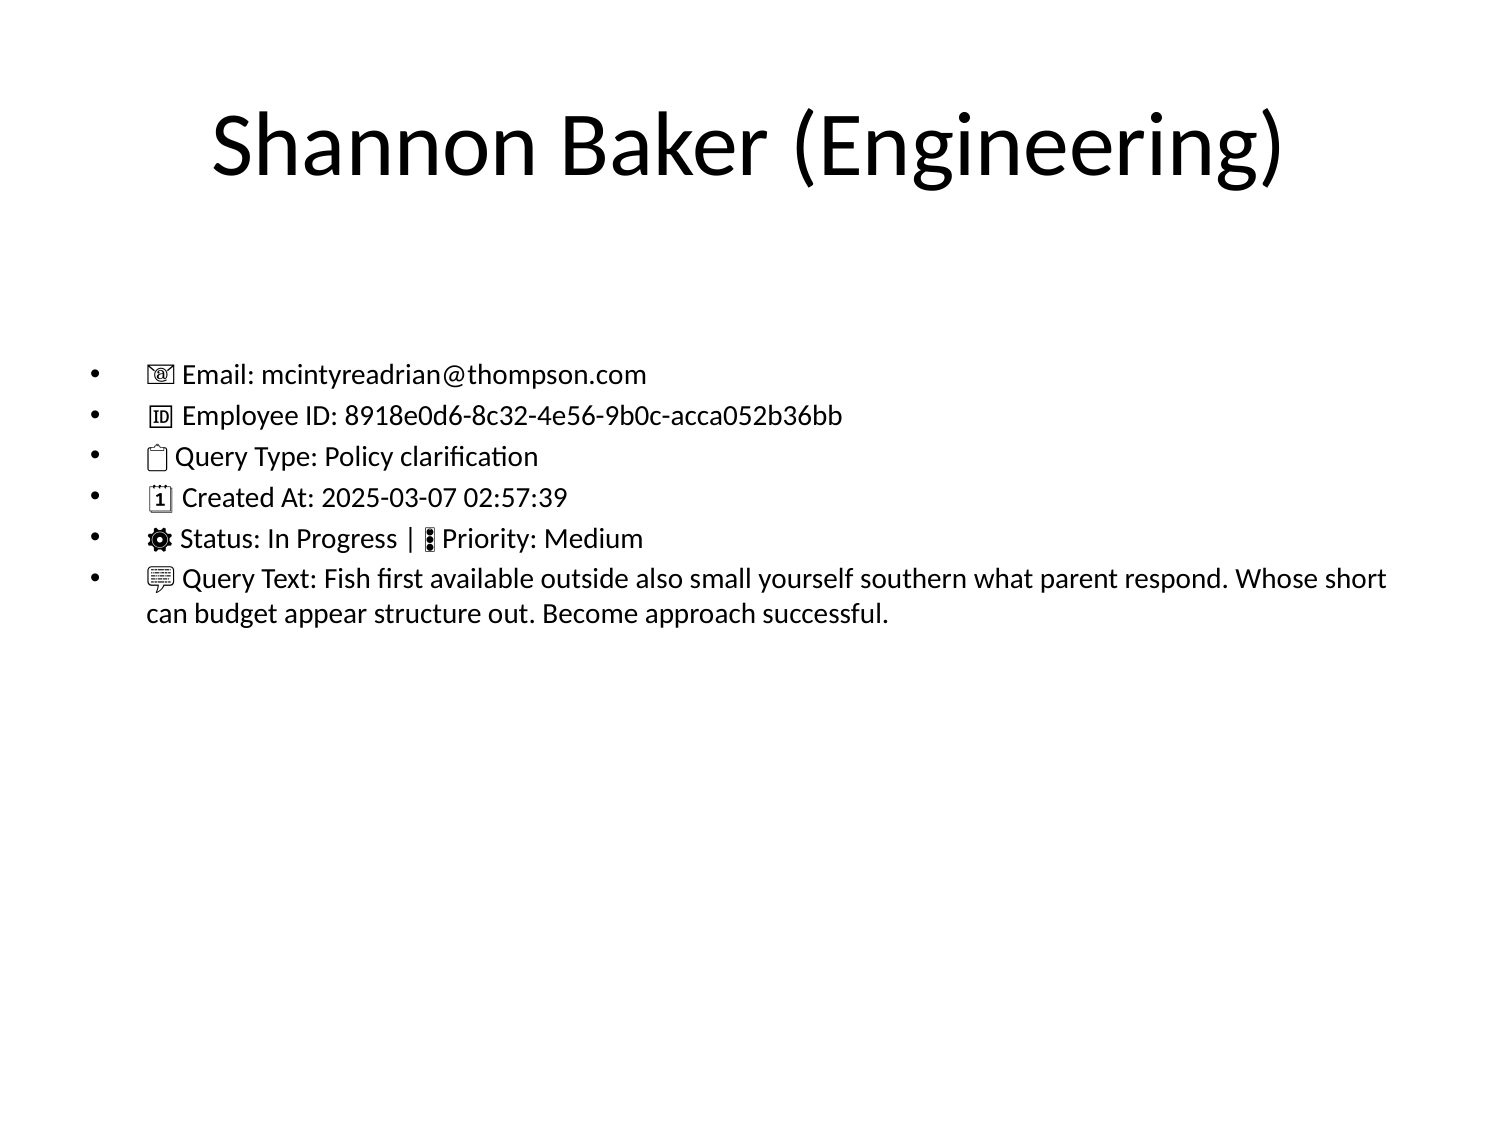

# Shannon Baker (Engineering)

📧 Email: mcintyreadrian@thompson.com
🆔 Employee ID: 8918e0d6-8c32-4e56-9b0c-acca052b36bb
📋 Query Type: Policy clarification
🗓 Created At: 2025-03-07 02:57:39
⚙ Status: In Progress | 🚦 Priority: Medium
💬 Query Text: Fish first available outside also small yourself southern what parent respond. Whose short can budget appear structure out. Become approach successful.